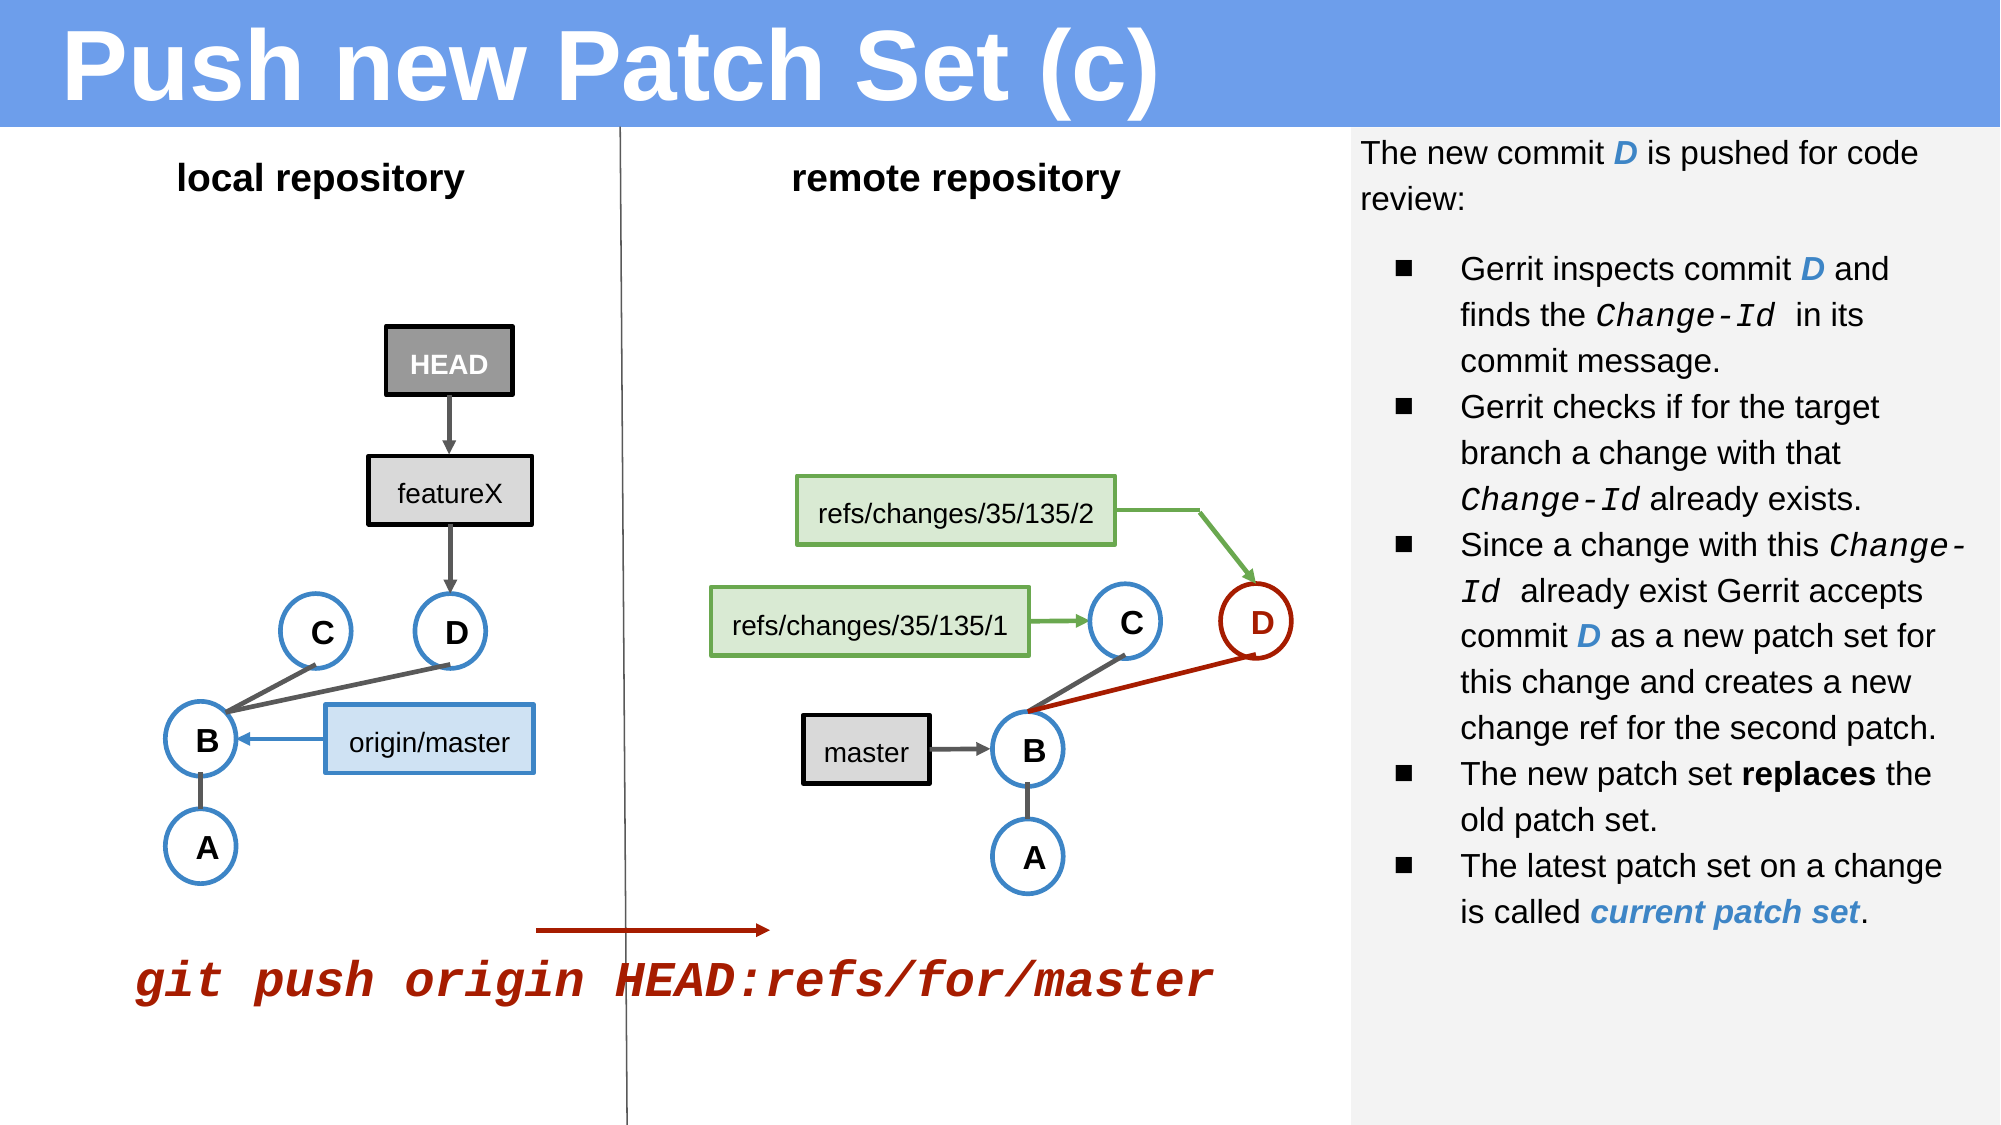

# Push new Patch Set (c)

The new commit D is pushed for code review:
Gerrit inspects commit D and finds the Change-Id in its commit message.
Gerrit checks if for the target branch a change with that Change-Id already exists.
Since a change with this Change-Id already exist Gerrit accepts commit D as a new patch set for this change and creates a new change ref for the second patch.
The new patch set replaces the old patch set.
The latest patch set on a change is called current patch set.

local repository
remote repository
HEAD
featureX
refs/changes/35/135/2
D
C
refs/changes/35/135/1
C
D
B
origin/master
B
master
A
A
git push origin HEAD:refs/for/master